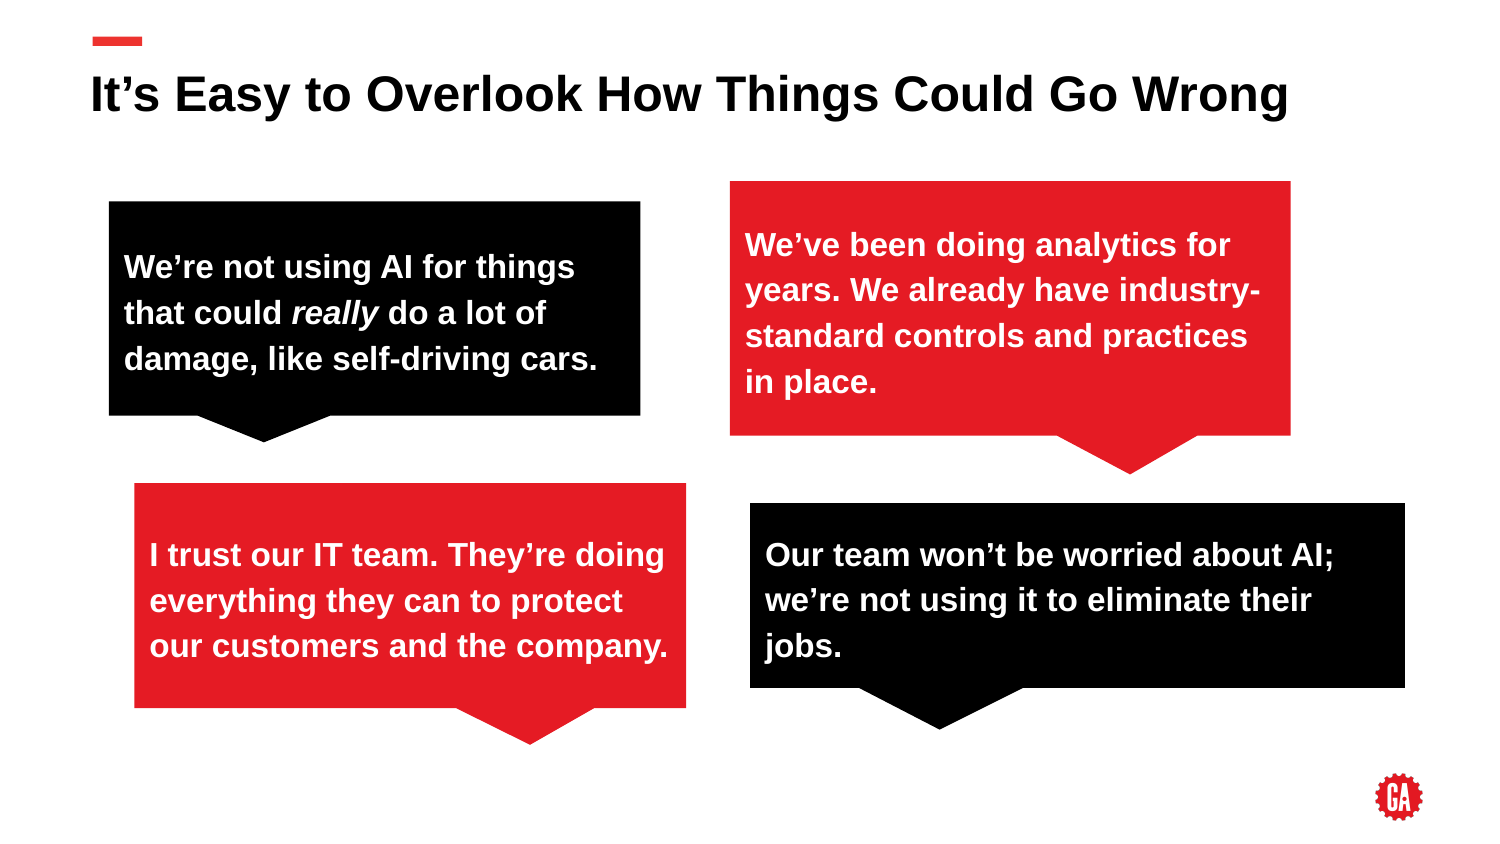

# It’s Easy to Overlook How Things Could Go Wrong
We’ve been doing analytics for years. We already have industry-standard controls and practices in place.
We’re not using AI for things that could really do a lot of damage, like self-driving cars.
I trust our IT team. They’re doing everything they can to protect our customers and the company.
Our team won’t be worried about AI; we’re not using it to eliminate their jobs.